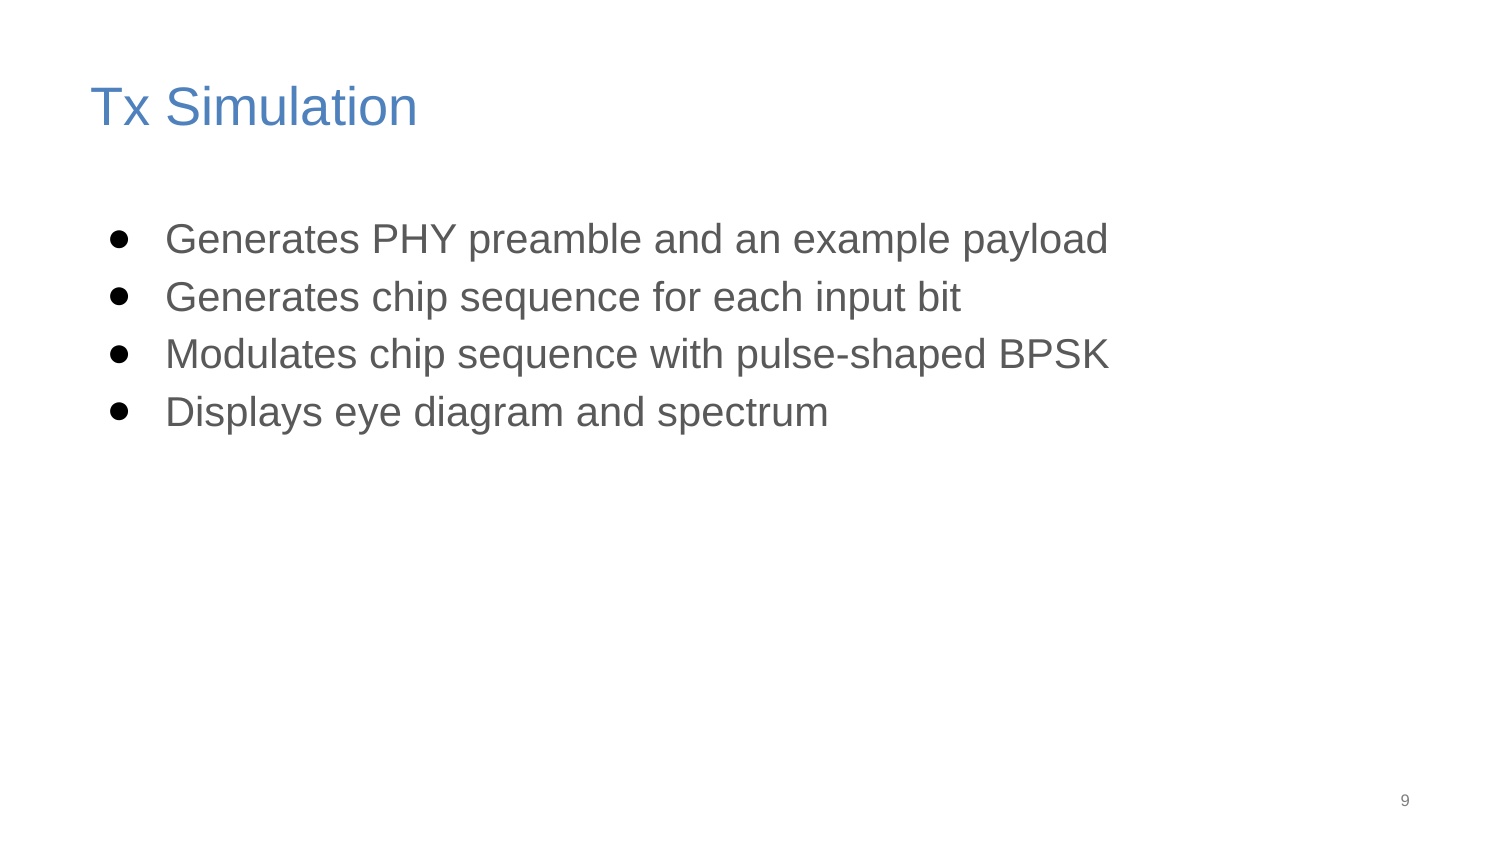

# Tx Simulation
Generates PHY preamble and an example payload
Generates chip sequence for each input bit
Modulates chip sequence with pulse-shaped BPSK
Displays eye diagram and spectrum

9